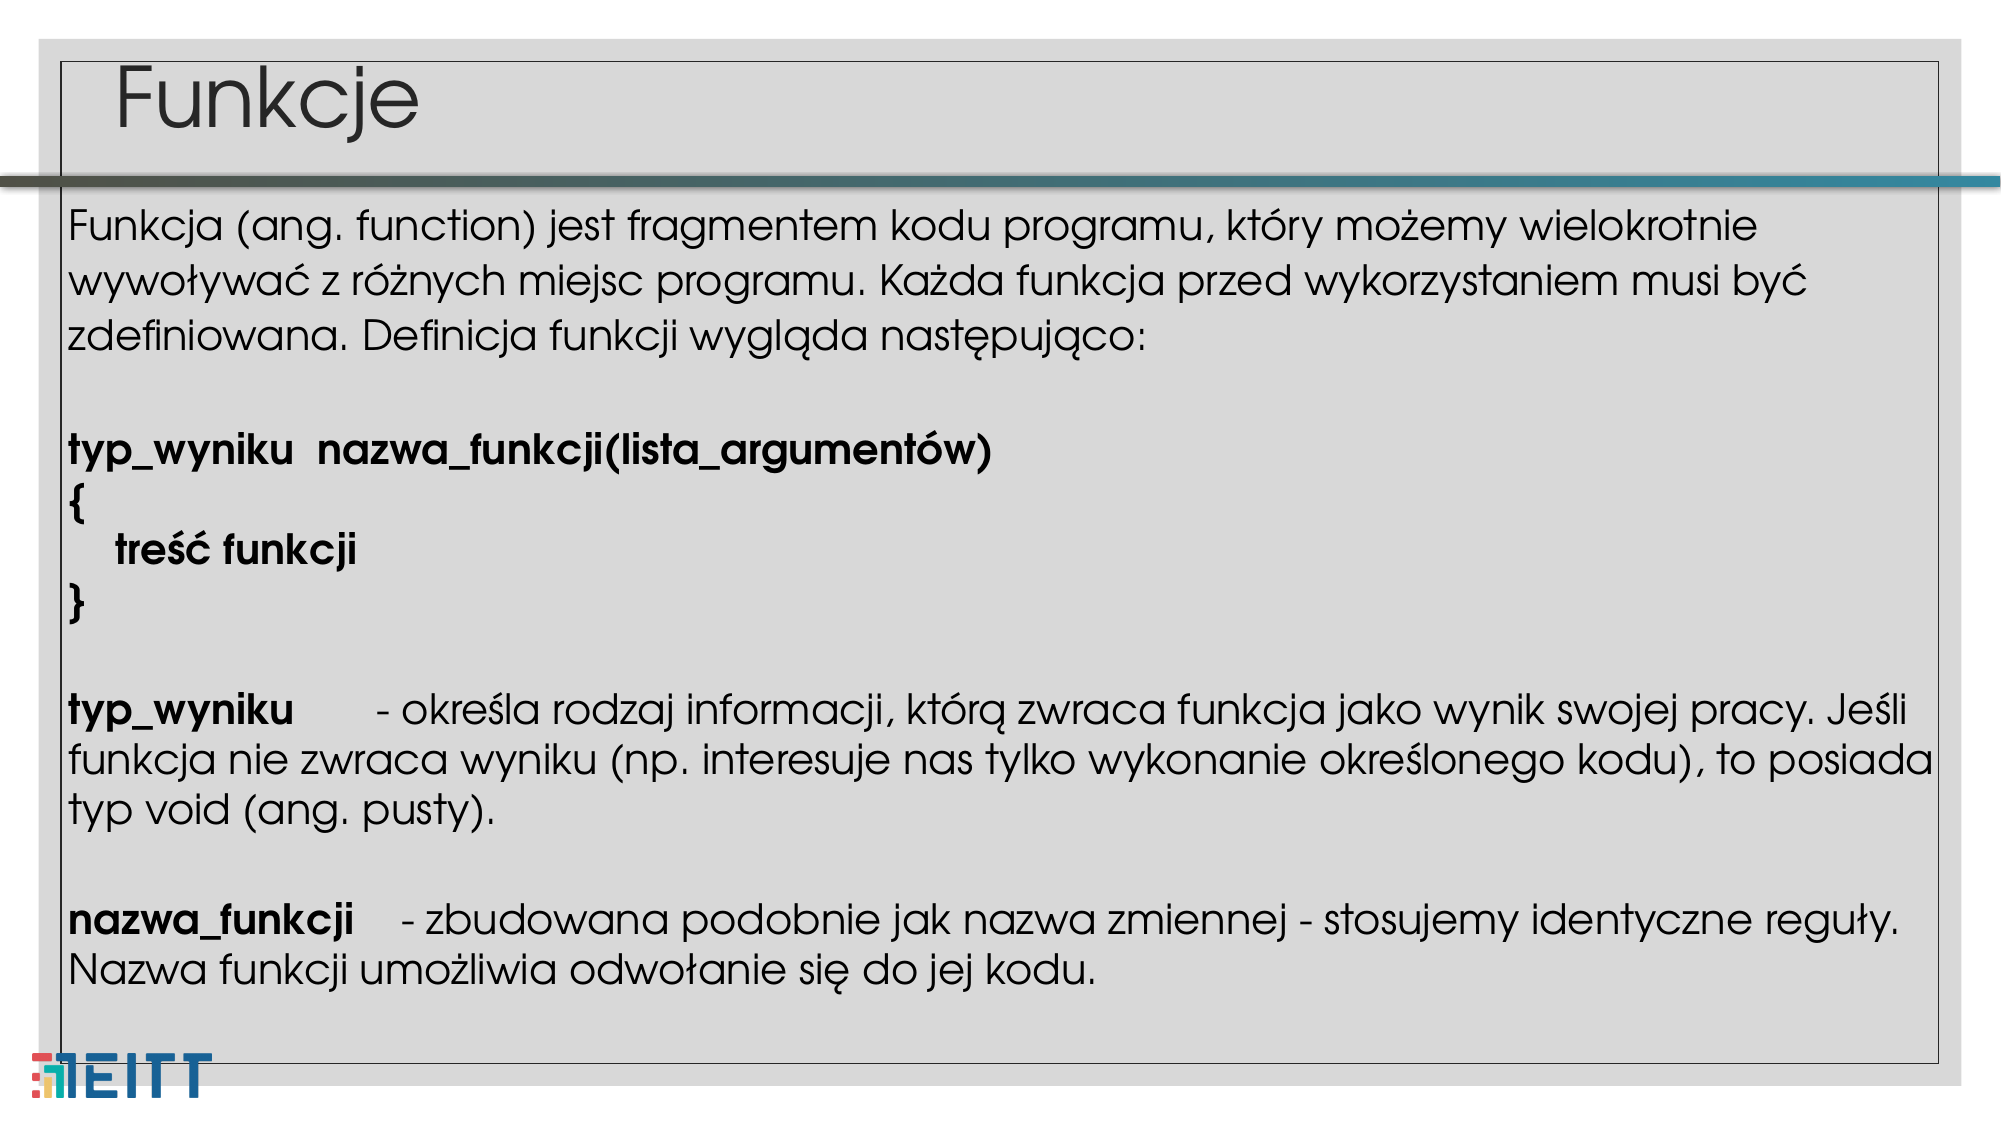

# Funkcje
Funkcja (ang. function) jest fragmentem kodu programu, który możemy wielokrotnie wywoływać z różnych miejsc programu. Każda funkcja przed wykorzystaniem musi być zdefiniowana. Definicja funkcji wygląda następująco:

typ_wyniku  nazwa_funkcji(lista_argumentów)
{
    treść funkcji
}

typ_wyniku       - określa rodzaj informacji, którą zwraca funkcja jako wynik swojej pracy. Jeśli funkcja nie zwraca wyniku (np. interesuje nas tylko wykonanie określonego kodu), to posiada typ void (ang. pusty).

nazwa_funkcji    - zbudowana podobnie jak nazwa zmiennej - stosujemy identyczne reguły. Nazwa funkcji umożliwia odwołanie się do jej kodu.